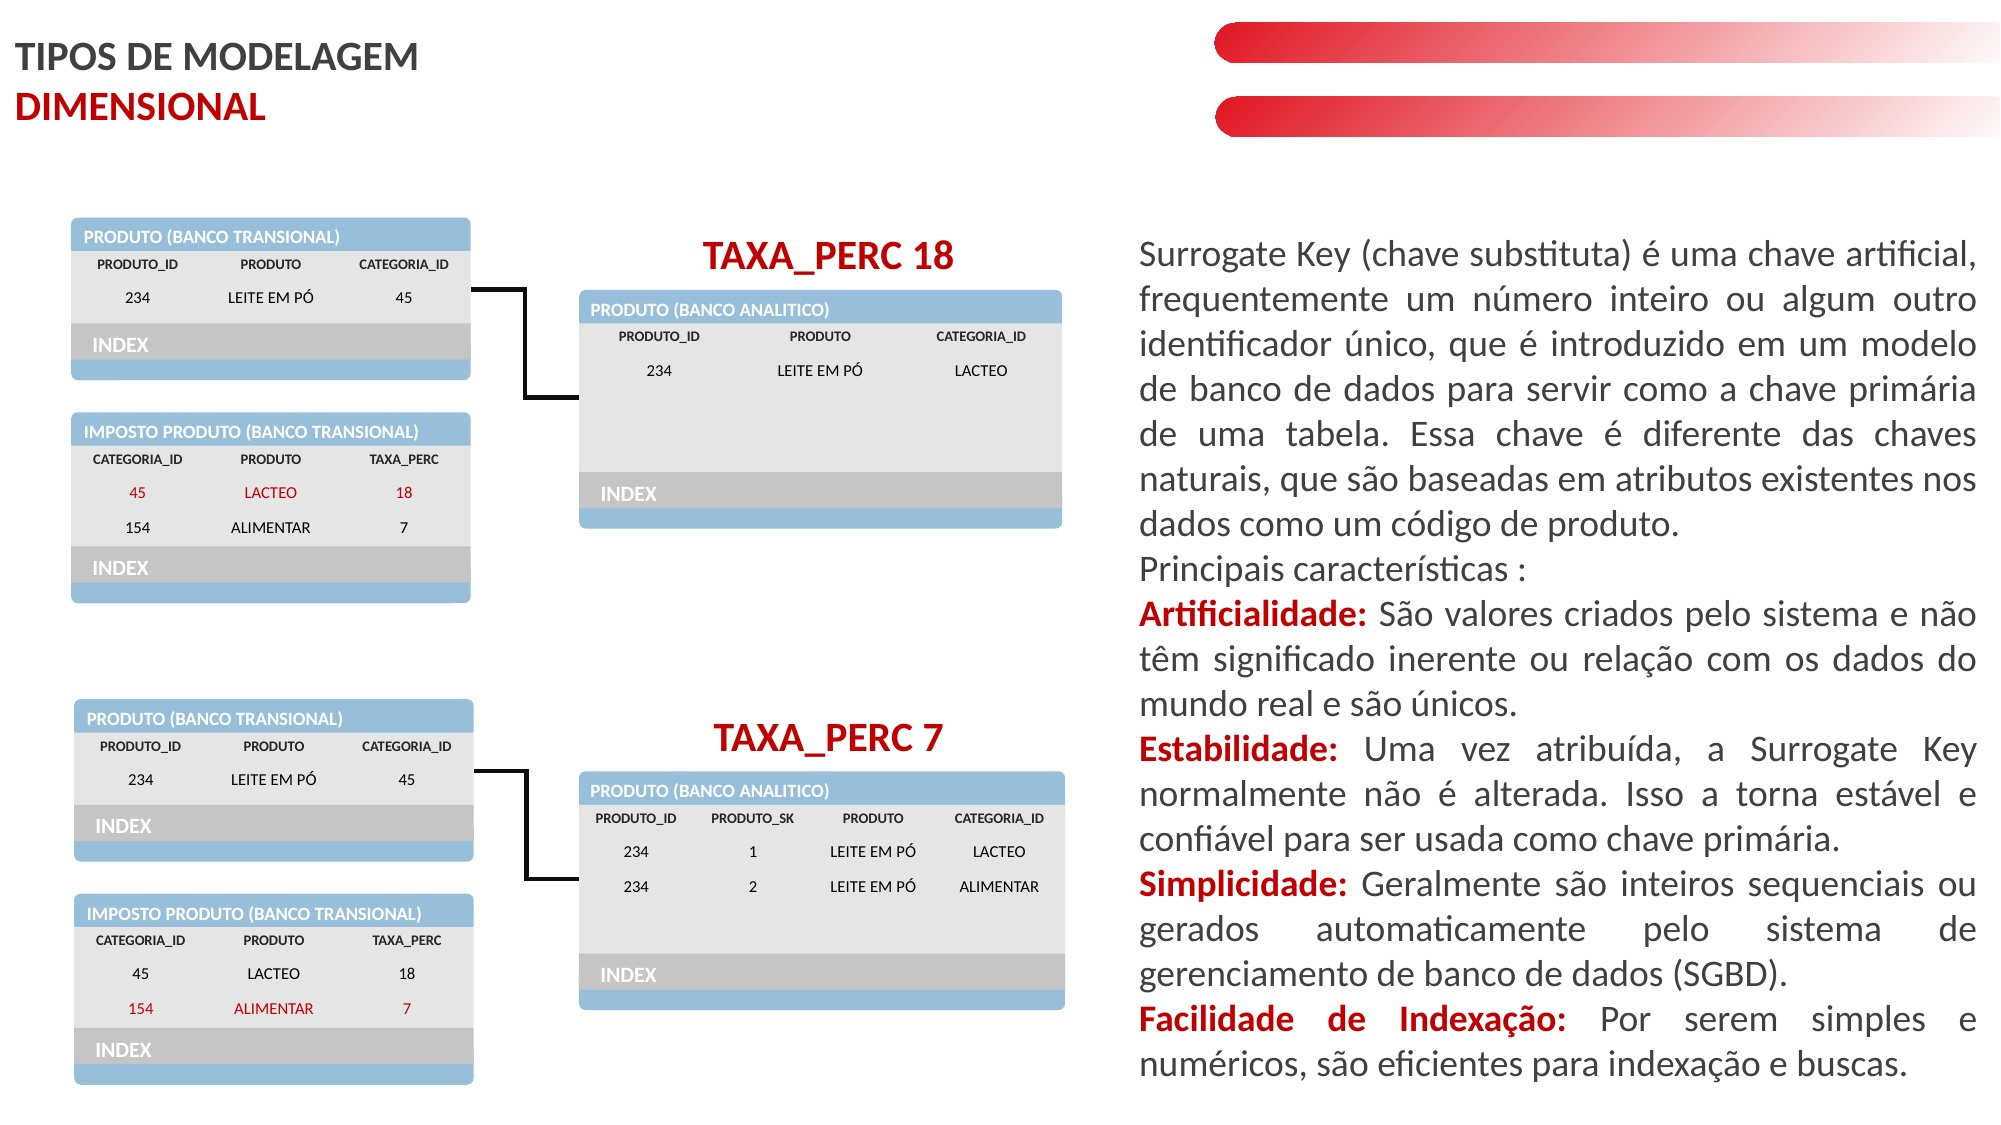

TIPOS DE MODELAGEM
DIMENSIONAL

PRODUTO (BANCO TRANSIONAL)

TAXA_PERC 18
Surrogate Key (chave substituta) é uma chave artificial, frequentemente um número inteiro ou algum outro identificador único, que é introduzido em um modelo de banco de dados para servir como a chave primária de uma tabela. Essa chave é diferente das chaves naturais, que são baseadas em atributos existentes nos dados como um código de produto.
Principais características :
Artificialidade: São valores criados pelo sistema e não têm significado inerente ou relação com os dados do mundo real e são únicos.
Estabilidade: Uma vez atribuída, a Surrogate Key normalmente não é alterada. Isso a torna estável e confiável para ser usada como chave primária.
Simplicidade: Geralmente são inteiros sequenciais ou gerados automaticamente pelo sistema de gerenciamento de banco de dados (SGBD).
Facilidade de Indexação: Por serem simples e numéricos, são eficientes para indexação e buscas.

| PRODUTO\_ID | PRODUTO | CATEGORIA\_ID |
| --- | --- | --- |
| 234 | LEITE EM PÓ | 45 |

PRODUTO (BANCO ANALITICO)

INDEX

| PRODUTO\_ID | PRODUTO | CATEGORIA\_ID |
| --- | --- | --- |
| 234 | LEITE EM PÓ | LACTEO |

IMPOSTO PRODUTO (BANCO TRANSIONAL)

| CATEGORIA\_ID | PRODUTO | TAXA\_PERC |
| --- | --- | --- |
| 45 | LACTEO | 18 |
| 154 | ALIMENTAR | 7 |

INDEX

INDEX

PRODUTO (BANCO TRANSIONAL)

TAXA_PERC 7
| PRODUTO\_ID | PRODUTO | CATEGORIA\_ID |
| --- | --- | --- |
| 234 | LEITE EM PÓ | 45 |

PRODUTO (BANCO ANALITICO)

INDEX

| PRODUTO\_ID | PRODUTO\_SK | PRODUTO | CATEGORIA\_ID |
| --- | --- | --- | --- |
| 234 | 1 | LEITE EM PÓ | LACTEO |
| 234 | 2 | LEITE EM PÓ | ALIMENTAR |

IMPOSTO PRODUTO (BANCO TRANSIONAL)

| CATEGORIA\_ID | PRODUTO | TAXA\_PERC |
| --- | --- | --- |
| 45 | LACTEO | 18 |
| 154 | ALIMENTAR | 7 |

INDEX

INDEX